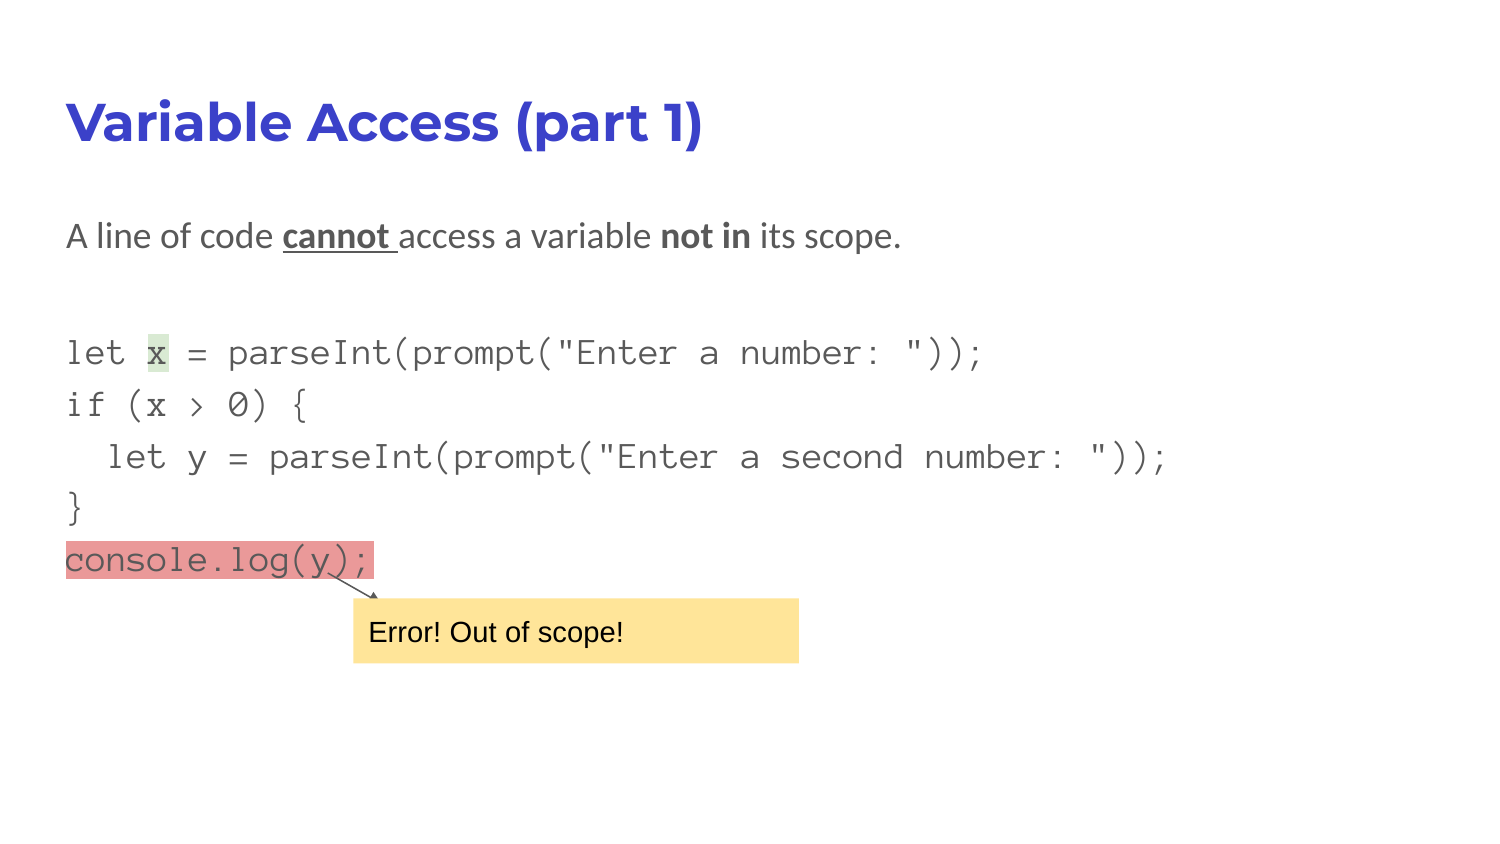

# Variable Access (part 1)
A line of code cannot access a variable not in its scope.
let x = parseInt(prompt("Enter a number: "));
if (x > 0) {
  let y = parseInt(prompt("Enter a second number: "));
}
console.log(y);
Error! Out of scope!